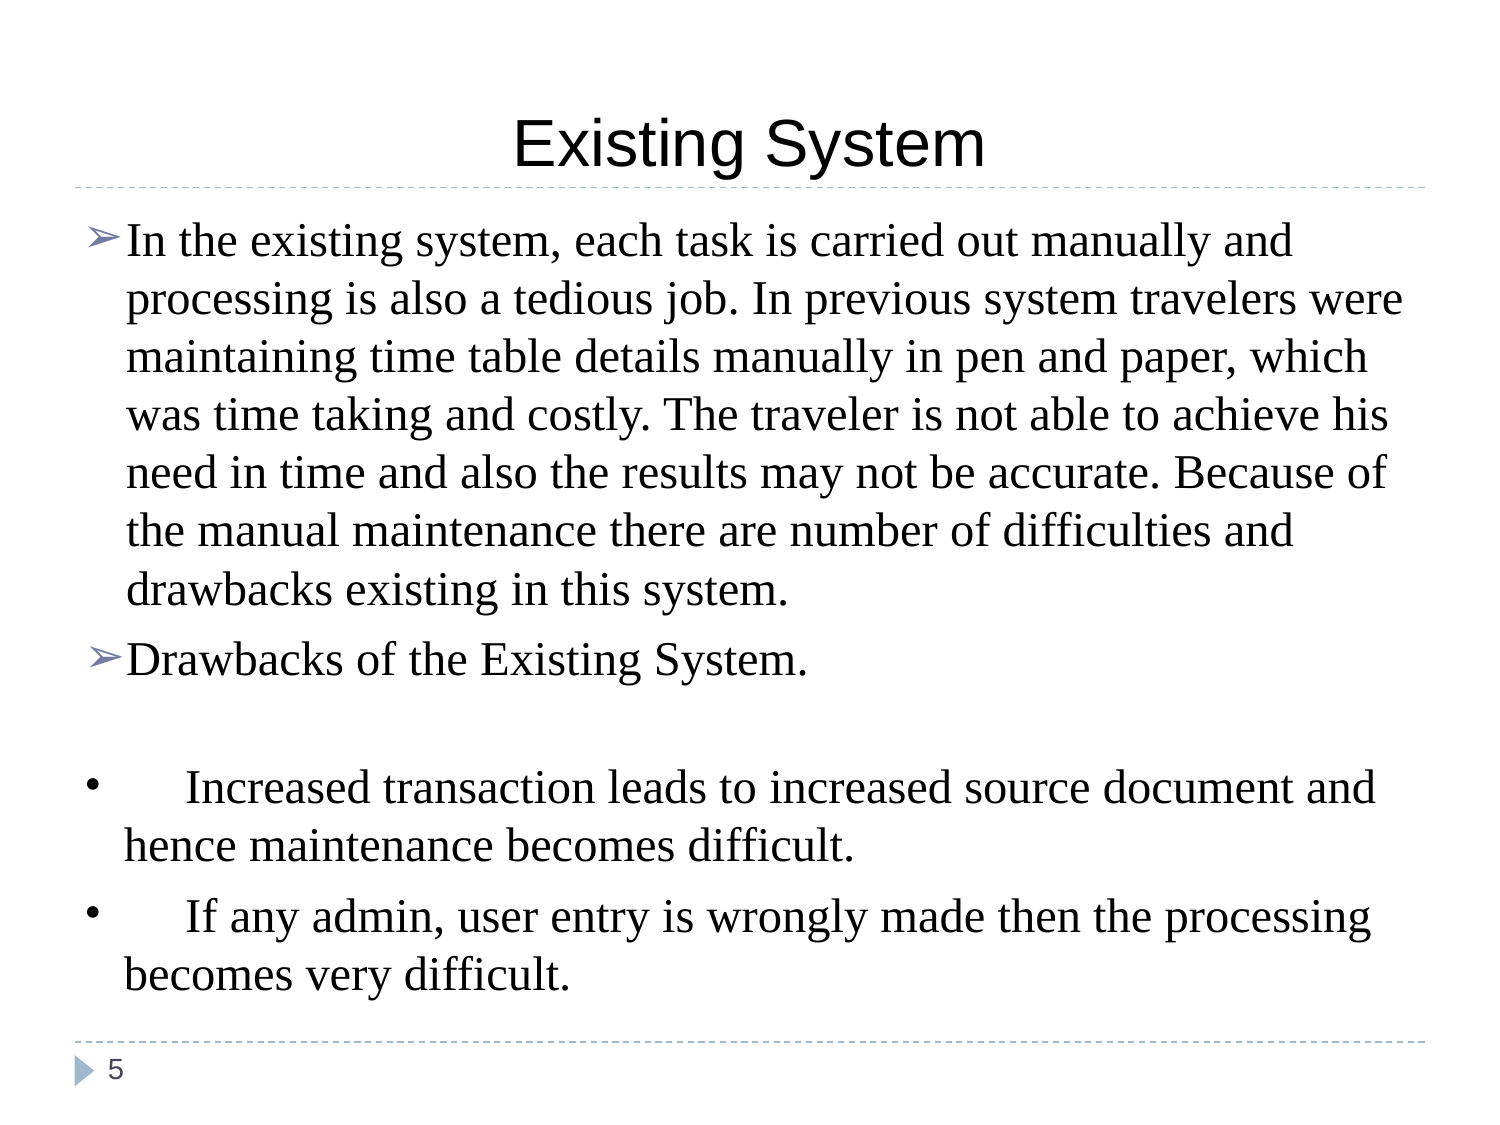

# Existing System
In the existing system, each task is carried out manually and processing is also a tedious job. In previous system travelers were maintaining time table details manually in pen and paper, which was time taking and costly. The traveler is not able to achieve his need in time and also the results may not be accurate. Because of the manual maintenance there are number of difficulties and drawbacks existing in this system.
Drawbacks of the Existing System.
     Increased transaction leads to increased source document and hence maintenance becomes difficult.
     If any admin, user entry is wrongly made then the processing becomes very difficult.
5